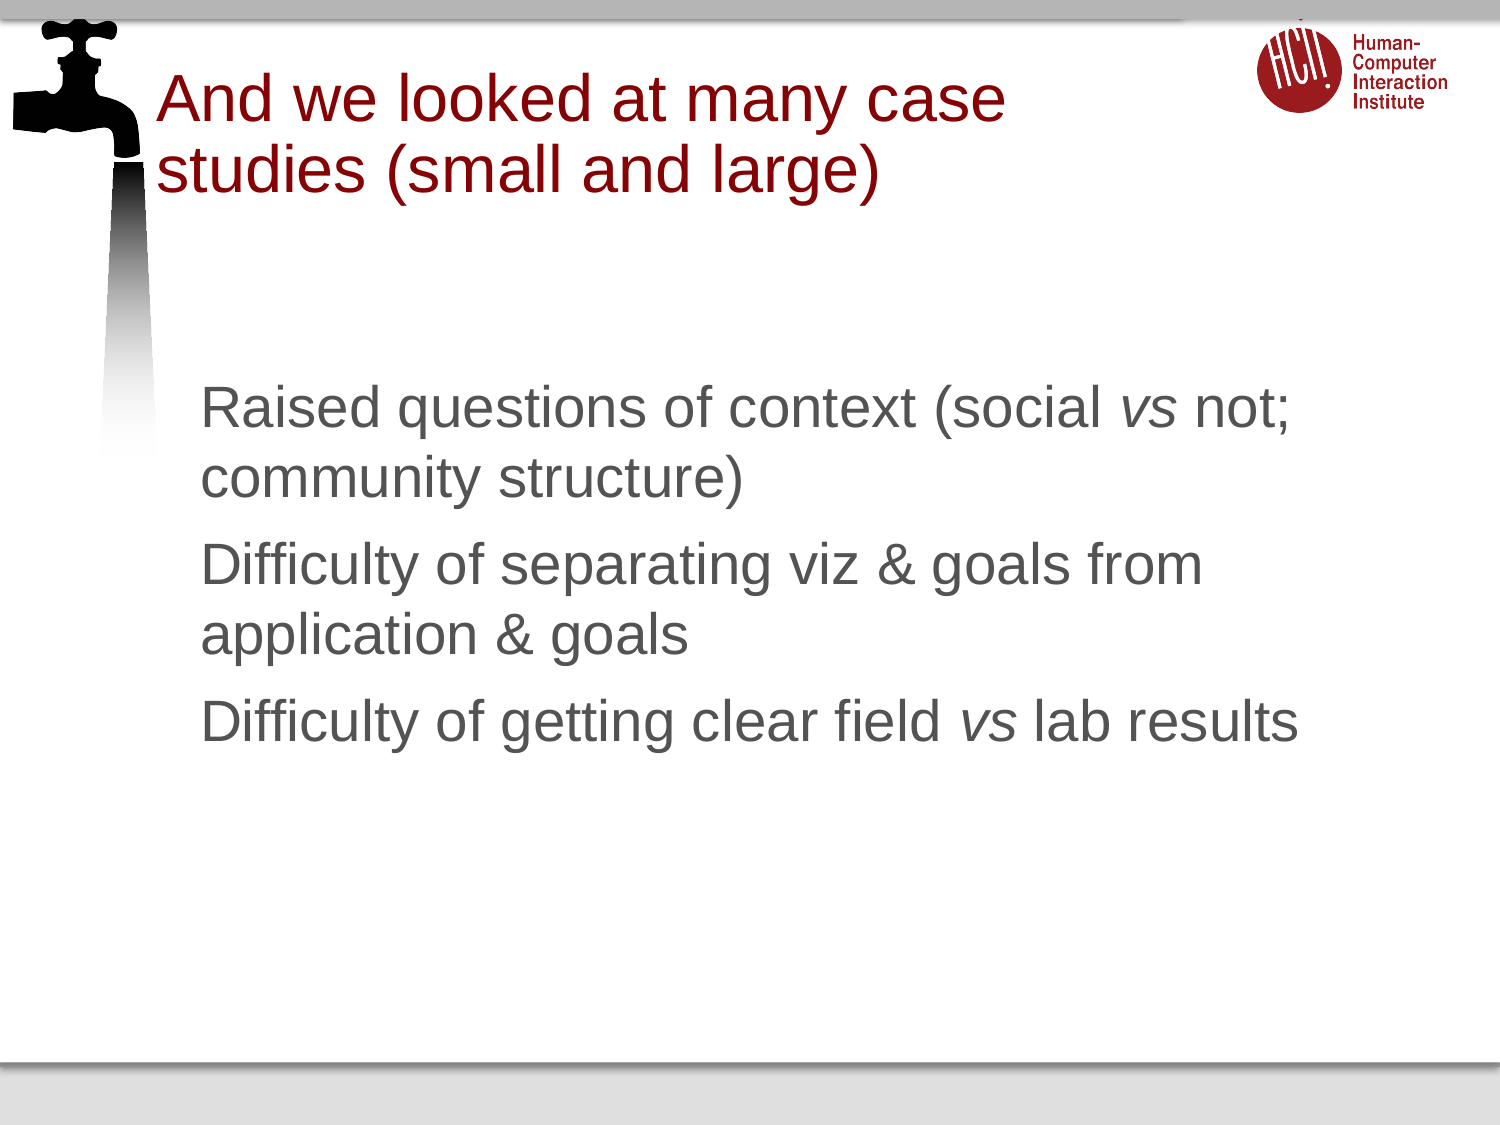

# And we looked at many case studies (small and large)
Raised questions of context (social vs not; community structure)
Difficulty of separating viz & goals from application & goals
Difficulty of getting clear field vs lab results